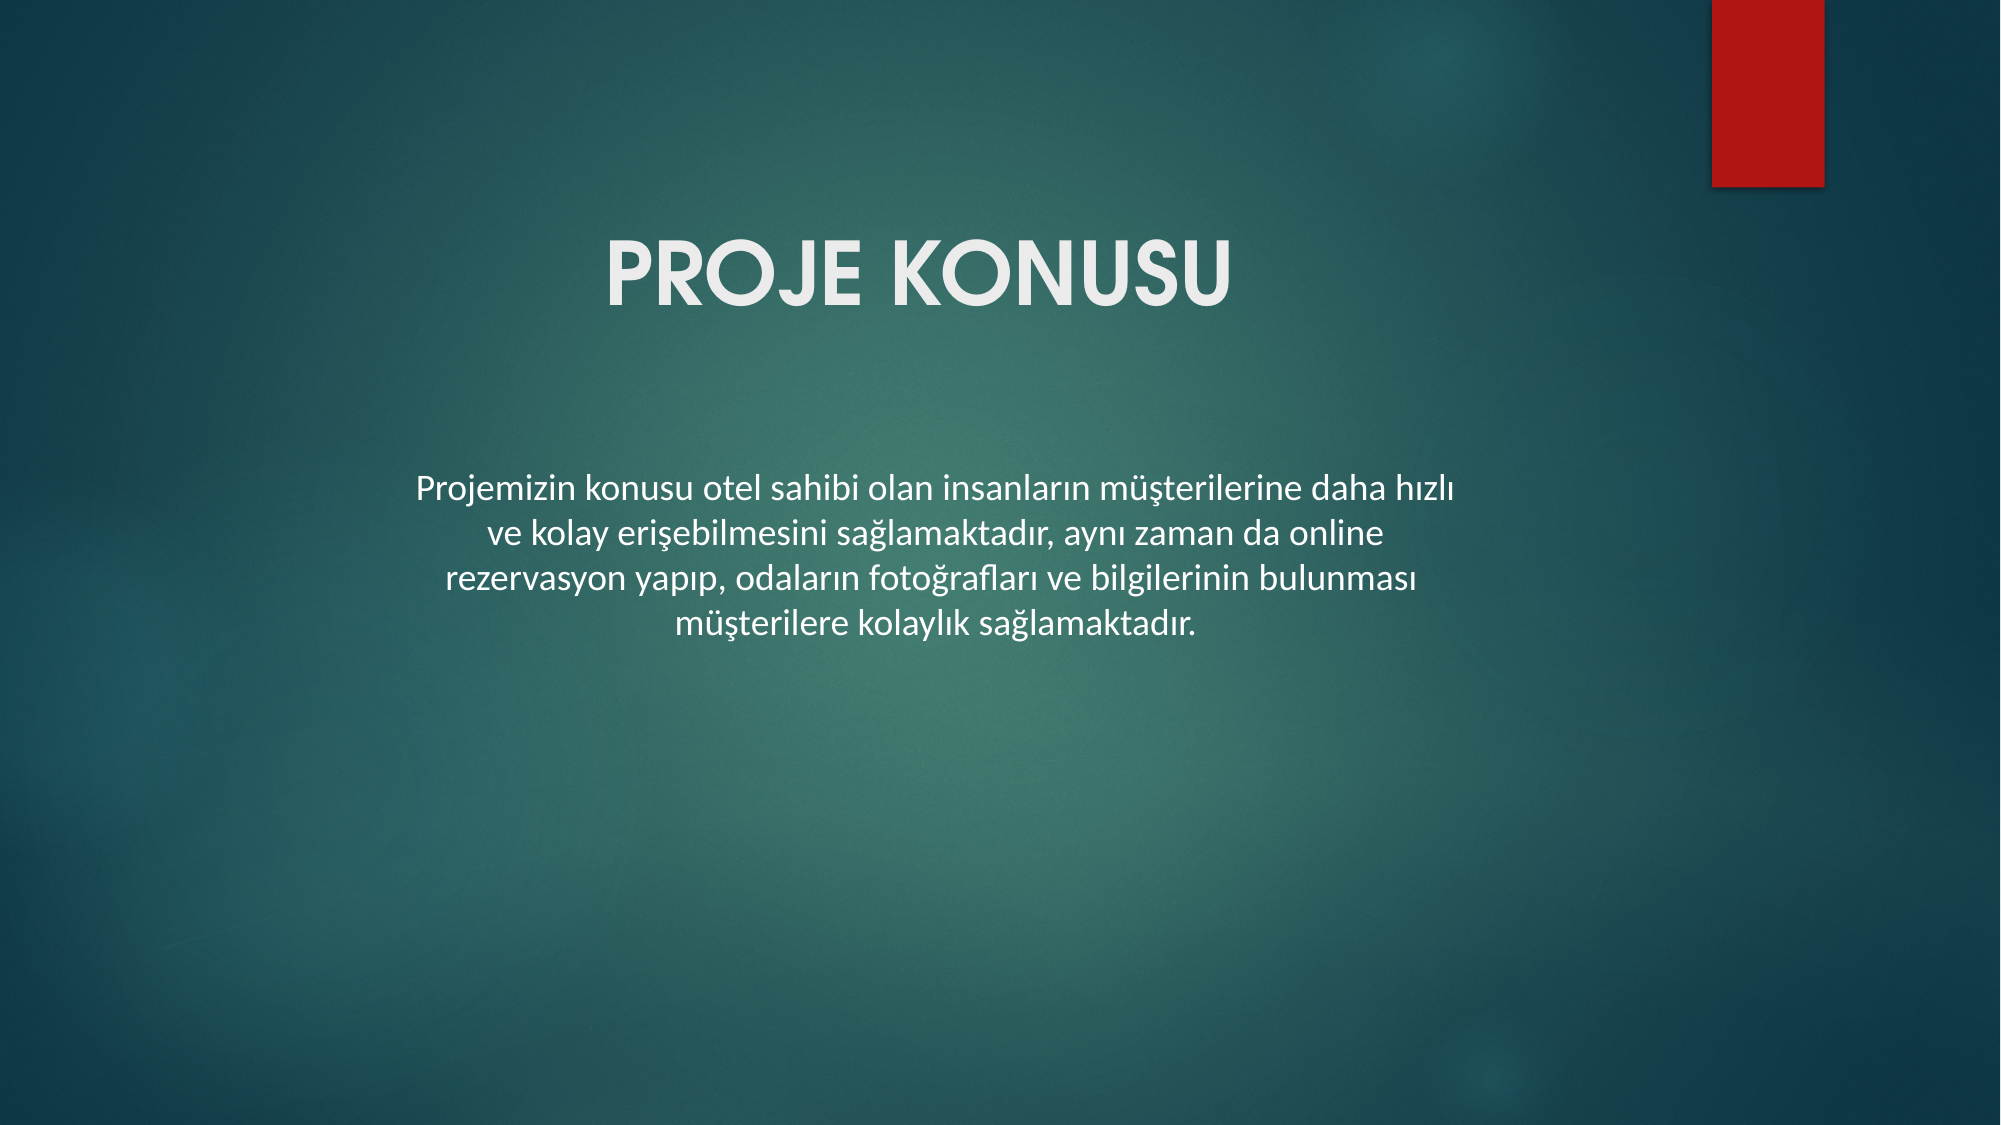

# PROJE KONUSU
Projemizin konusu otel sahibi olan insanların müşterilerine daha hızlı ve kolay erişebilmesini sağlamaktadır, aynı zaman da online rezervasyon yapıp, odaların fotoğrafları ve bilgilerinin bulunması  müşterilere kolaylık sağlamaktadır.